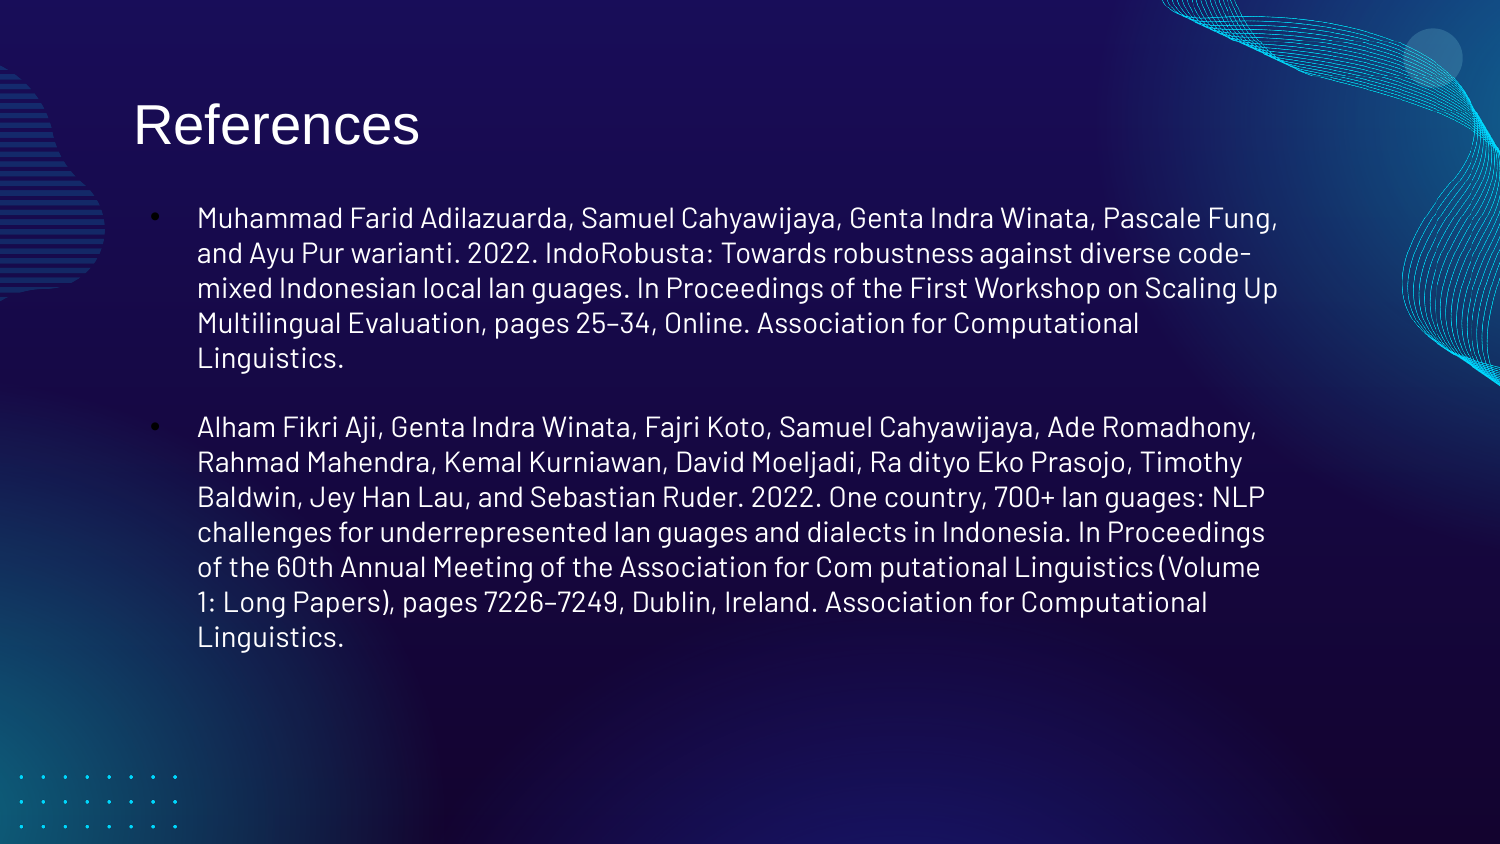

# References
Muhammad Farid Adilazuarda, Samuel Cahyawijaya, Genta Indra Winata, Pascale Fung, and Ayu Pur warianti. 2022. IndoRobusta: Towards robustness against diverse code-mixed Indonesian local lan guages. In Proceedings of the First Workshop on Scaling Up Multilingual Evaluation, pages 25–34, Online. Association for Computational Linguistics.

Alham Fikri Aji, Genta Indra Winata, Fajri Koto, Samuel Cahyawijaya, Ade Romadhony, Rahmad Mahendra, Kemal Kurniawan, David Moeljadi, Ra dityo Eko Prasojo, Timothy Baldwin, Jey Han Lau, and Sebastian Ruder. 2022. One country, 700+ lan guages: NLP challenges for underrepresented lan guages and dialects in Indonesia. In Proceedings of the 60th Annual Meeting of the Association for Com putational Linguistics (Volume 1: Long Papers), pages 7226–7249, Dublin, Ireland. Association for Computational Linguistics.